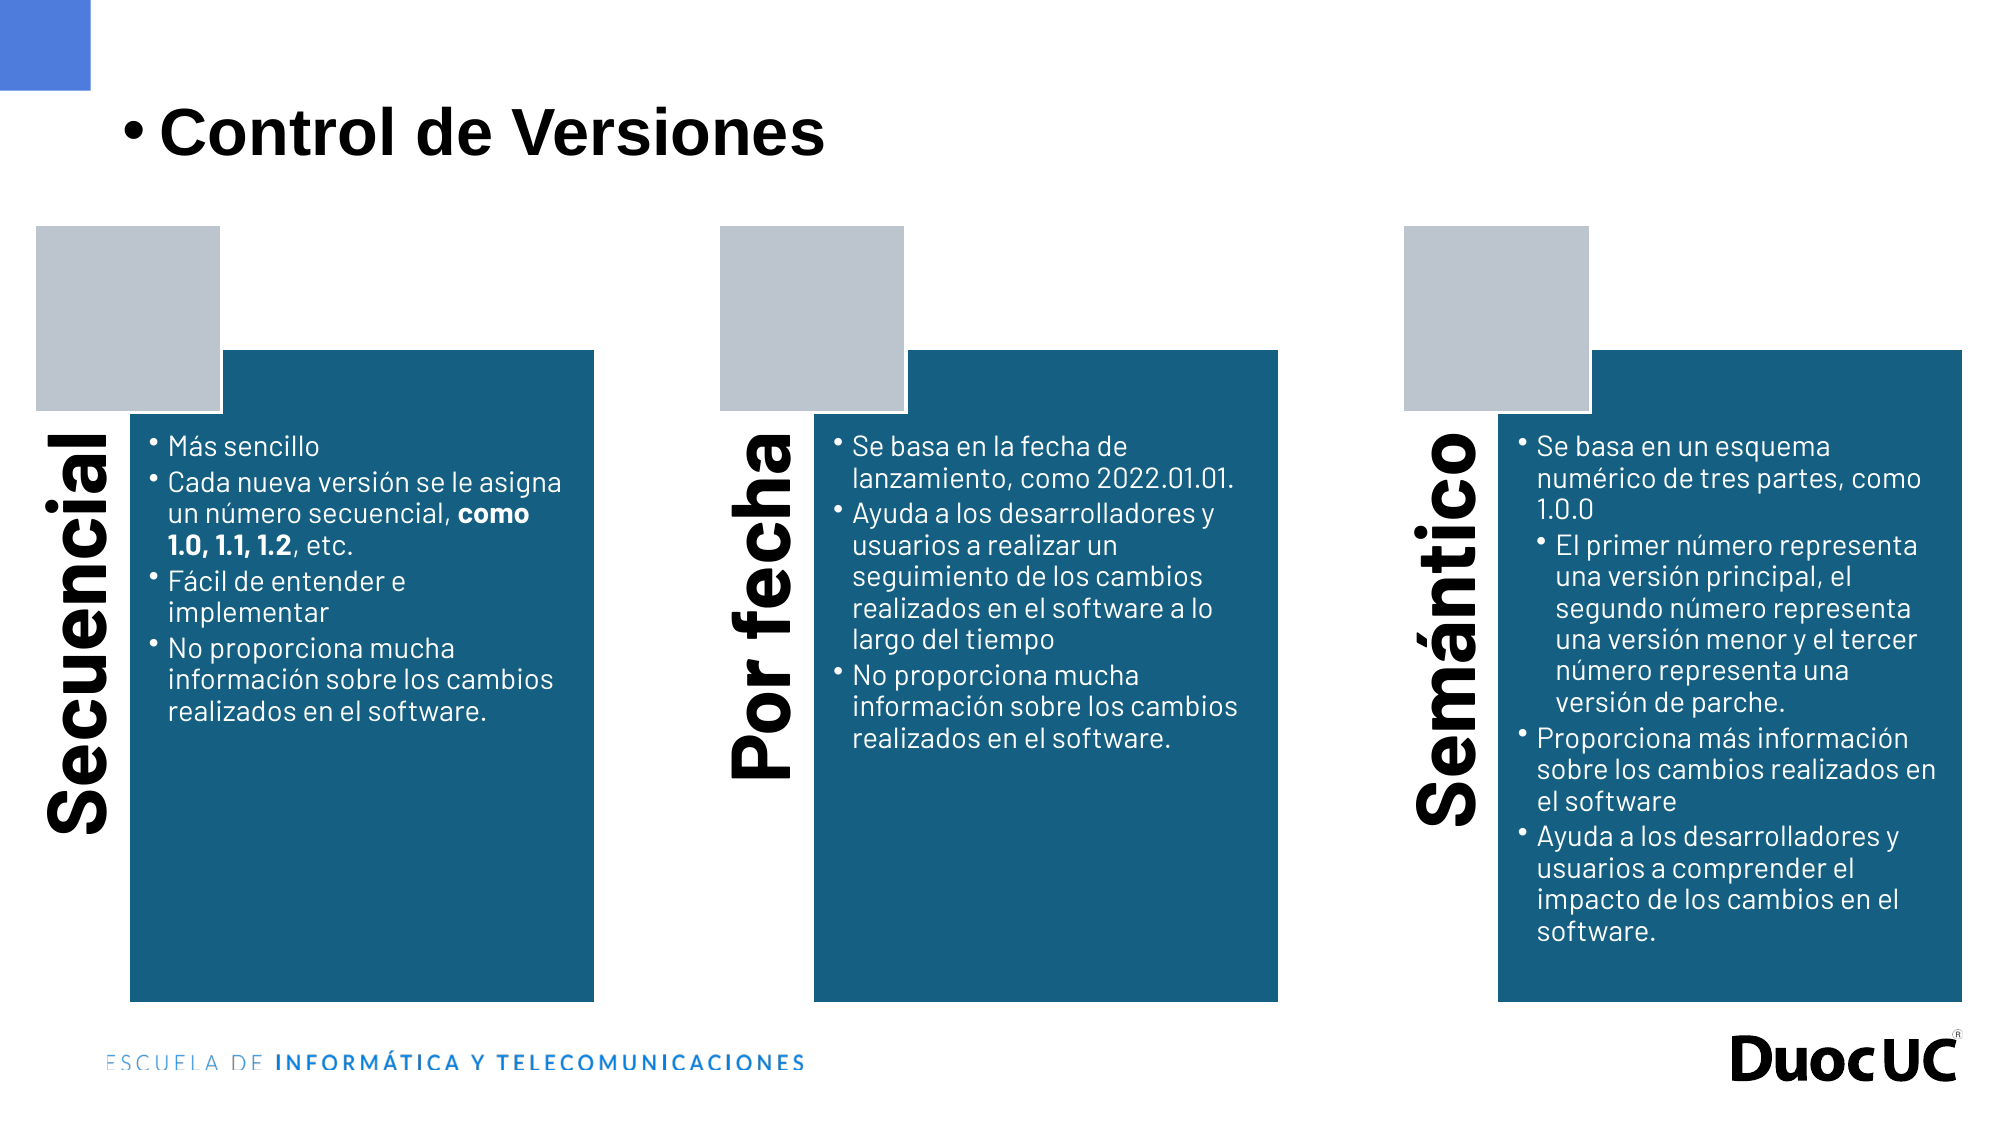

Control de Versiones
Secuencial
Más sencillo
Cada nueva versión se le asigna un número secuencial, como 1.0, 1.1, 1.2, etc.
Fácil de entender e implementar
No proporciona mucha información sobre los cambios realizados en el software.
Por fecha
Se basa en la fecha de lanzamiento, como 2022.01.01.
Ayuda a los desarrolladores y usuarios a realizar un seguimiento de los cambios realizados en el software a lo largo del tiempo
No proporciona mucha información sobre los cambios realizados en el software.
Semántico
Se basa en un esquema numérico de tres partes, como 1.0.0
El primer número representa una versión principal, el segundo número representa una versión menor y el tercer número representa una versión de parche.
Proporciona más información sobre los cambios realizados en el software
Ayuda a los desarrolladores y usuarios a comprender el impacto de los cambios en el software.